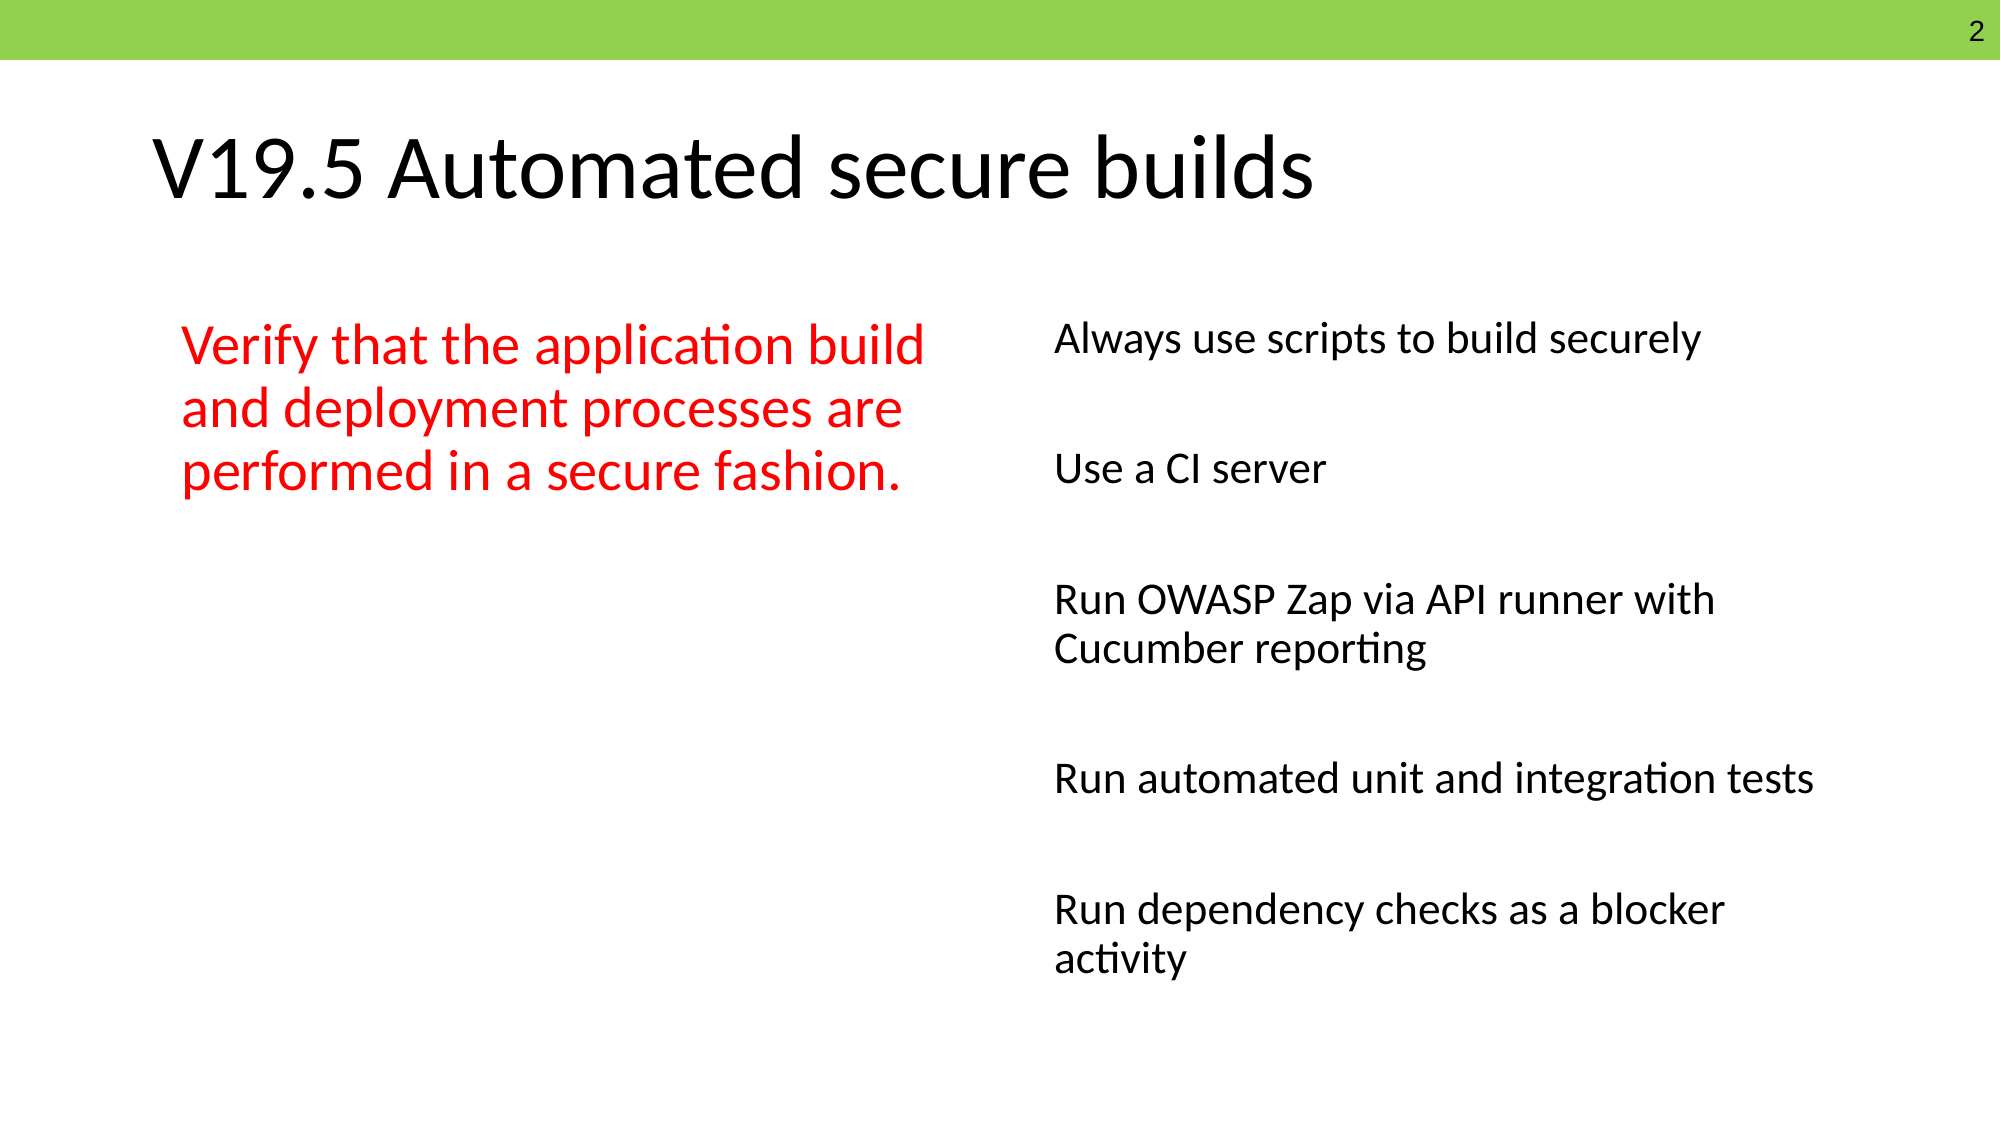

# V19.5 Automated secure builds
Verify that the application build and deployment processes are performed in a secure fashion.

Always use scripts to build securely

Use a CI server

Run OWASP Zap via API runner with Cucumber reporting

Run automated unit and integration tests

Run dependency checks as a blocker activity